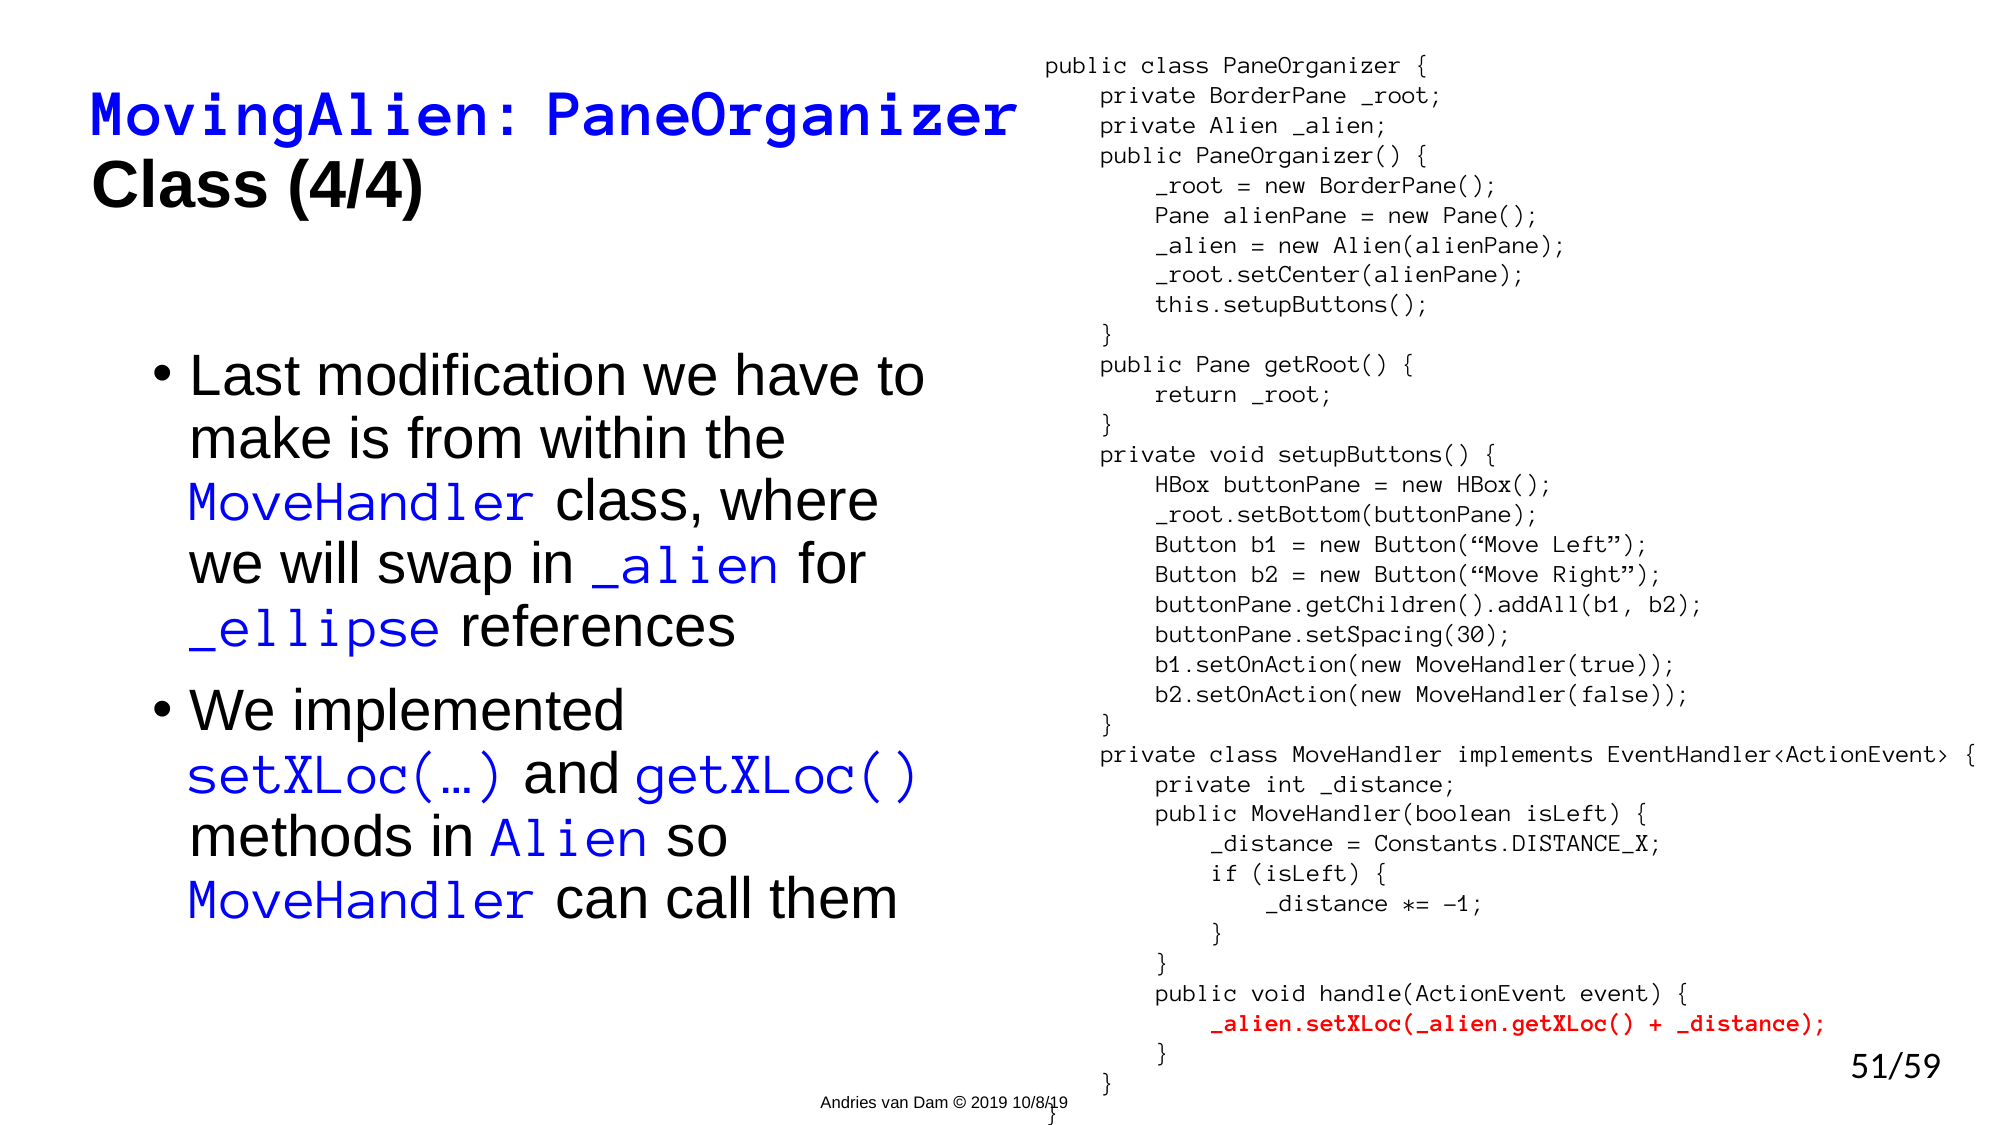

# MovingAlien: PaneOrganizer Class (4/4)
public class PaneOrganizer {
    private BorderPane _root;
    private Alien _alien;
    public PaneOrganizer() {
        _root = new BorderPane();
        Pane alienPane = new Pane();
        _alien = new Alien(alienPane);
        _root.setCenter(alienPane);
        this.setupButtons();
    }
    public Pane getRoot() {
        return _root;
    }
    private void setupButtons() {
        HBox buttonPane = new HBox();
        _root.setBottom(buttonPane);
        Button b1 = new Button(“Move Left”);
        Button b2 = new Button(“Move Right”);
        buttonPane.getChildren().addAll(b1, b2);
        buttonPane.setSpacing(30);
        b1.setOnAction(new MoveHandler(true));
        b2.setOnAction(new MoveHandler(false));
    }
    private class MoveHandler implements EventHandler<ActionEvent> {
        private int _distance;
        public MoveHandler(boolean isLeft) {
            _distance = Constants.DISTANCE_X;
            if (isLeft) {
                _distance *= -1;
            }
        }
        public void handle(ActionEvent event) {
            _alien.setXLoc(_alien.getXLoc() + _distance);
        }
    }
}
Last modification we have to make is from within the MoveHandler class, where we will swap in _alien for _ellipse references
We implemented setXLoc(…) and getXLoc() methods in Alien so MoveHandler can call them